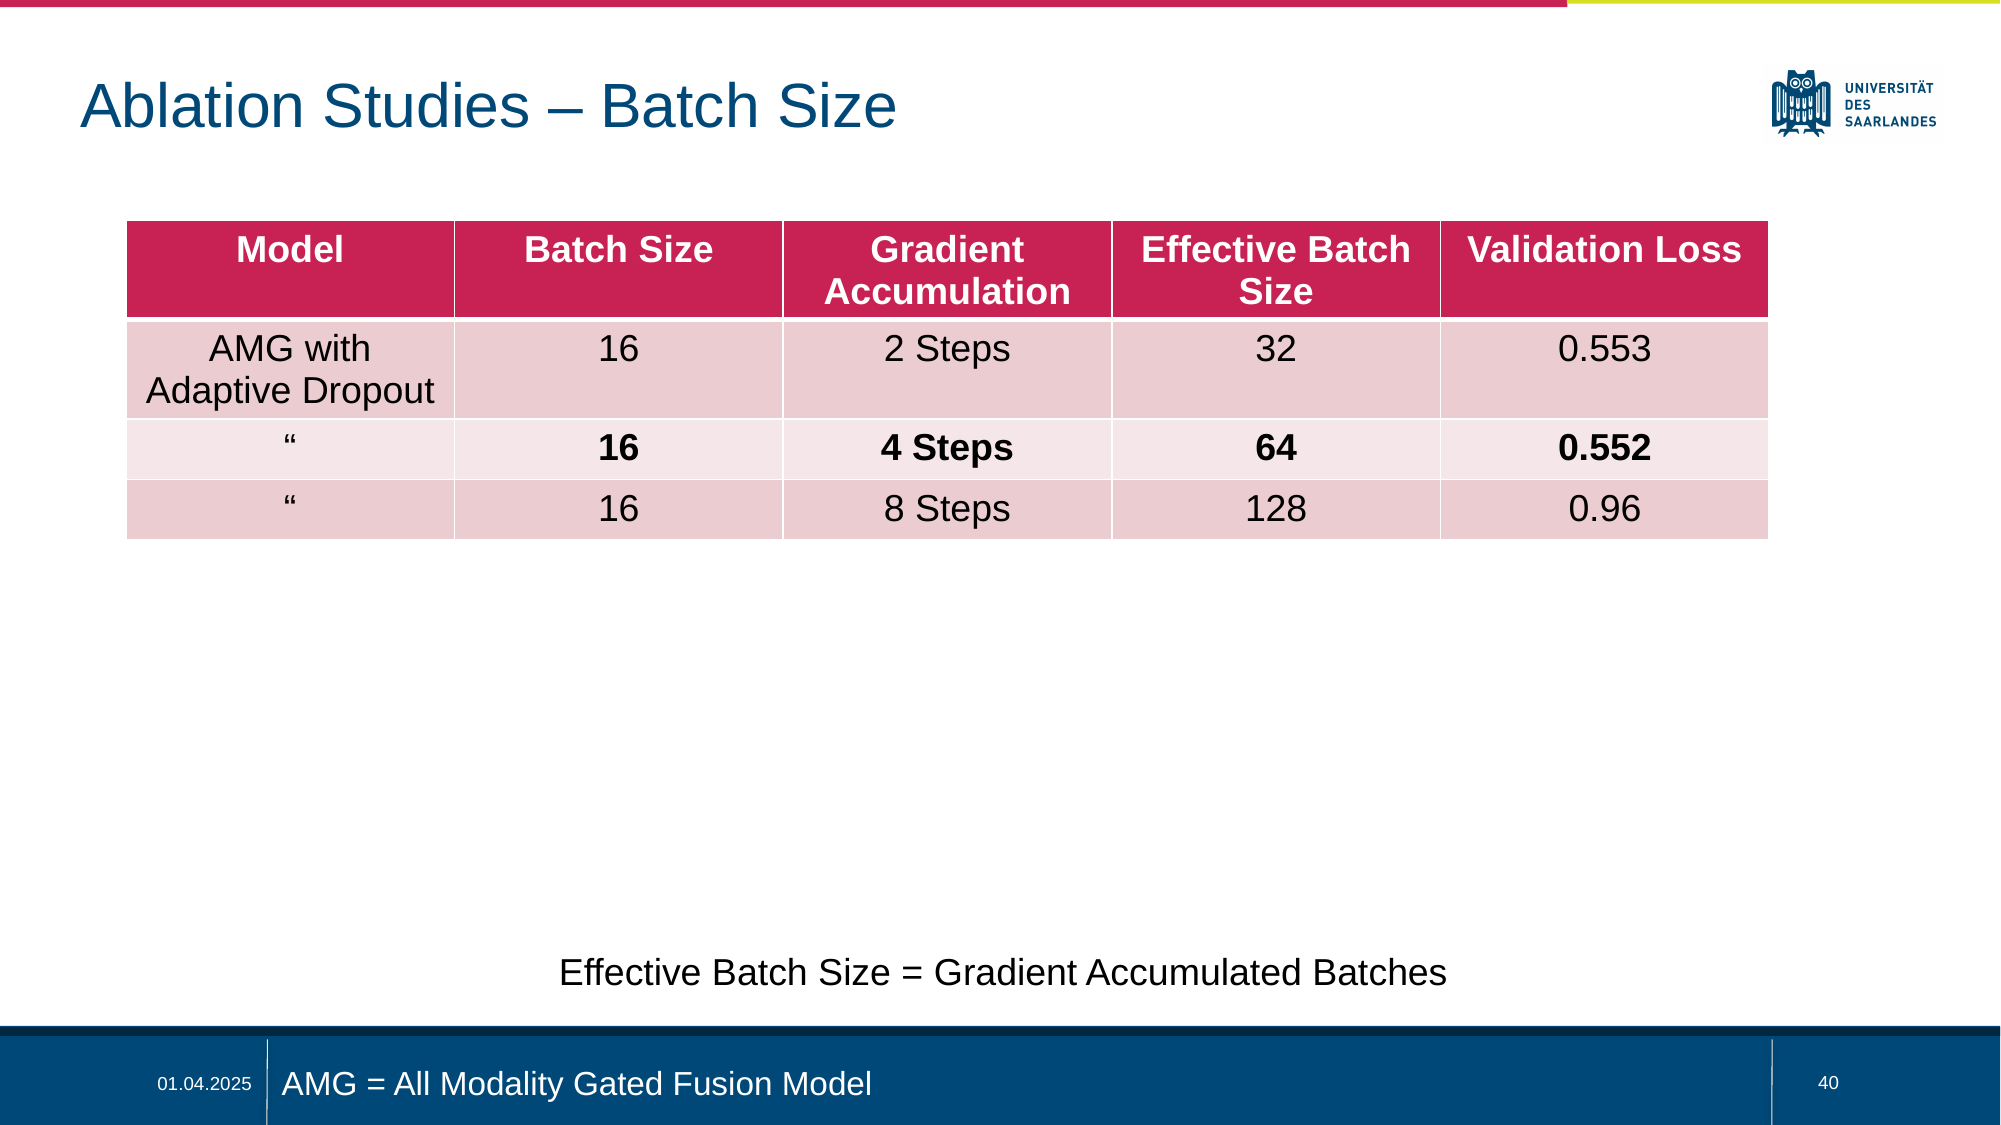

Ablation Studies – Batch Size
| Model | Batch Size | Gradient Accumulation | Effective Batch Size | Validation Loss |
| --- | --- | --- | --- | --- |
| AMG with Adaptive Dropout | 16 | 2 Steps | 32 | 0.553 |
| “ | 16 | 4 Steps | 64 | 0.552 |
| “ | 16 | 8 Steps | 128 | 0.96 |
Effective Batch Size = Gradient Accumulated Batches
AMG = All Modality Gated Fusion Model
40
01.04.2025